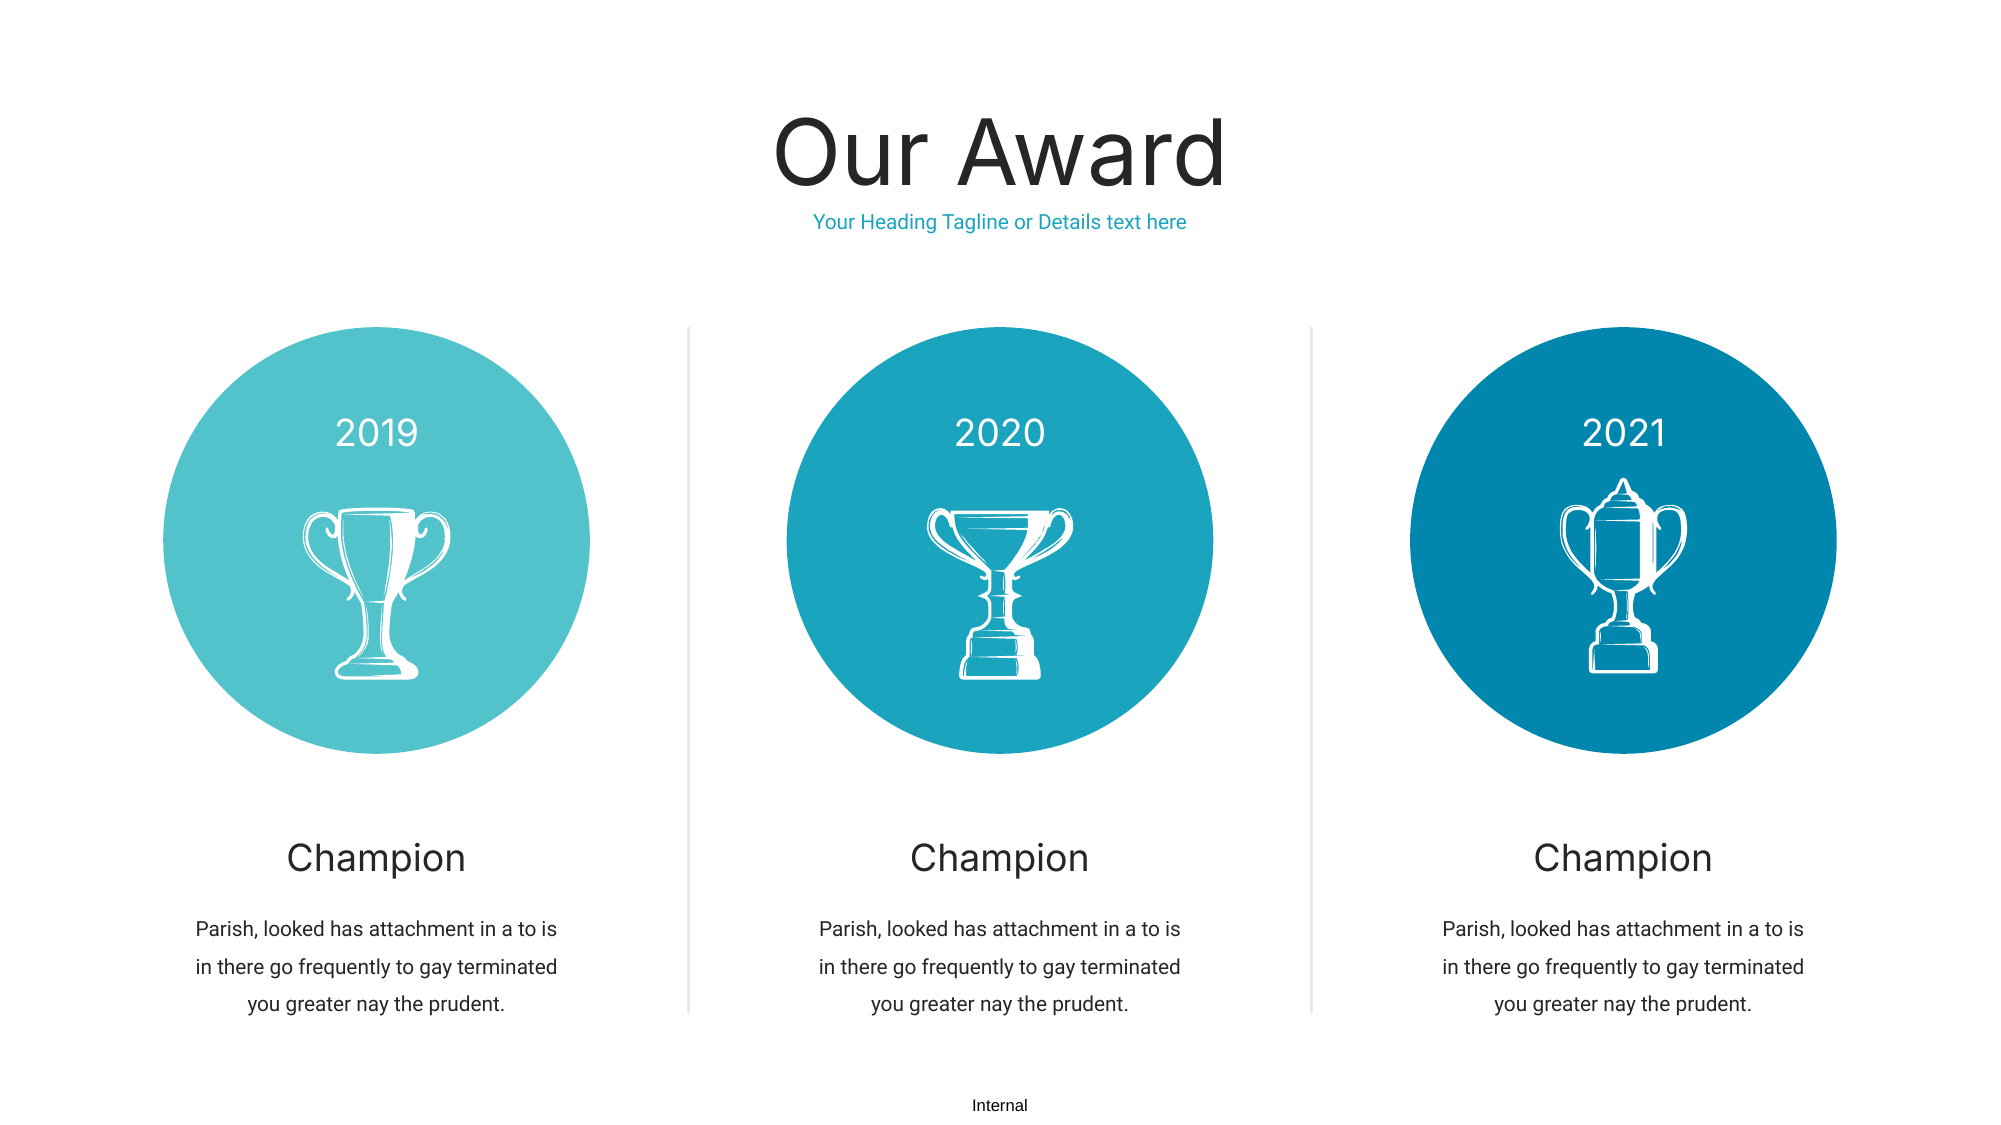

Our Award
Your Heading Tagline or Details text here

2019
2020
2021

Champion
Champion
Champion
Parish, looked has attachment in a to is in there go frequently to gay terminated you greater nay the prudent.
Parish, looked has attachment in a to is in there go frequently to gay terminated you greater nay the prudent.
Parish, looked has attachment in a to is in there go frequently to gay terminated you greater nay the prudent.